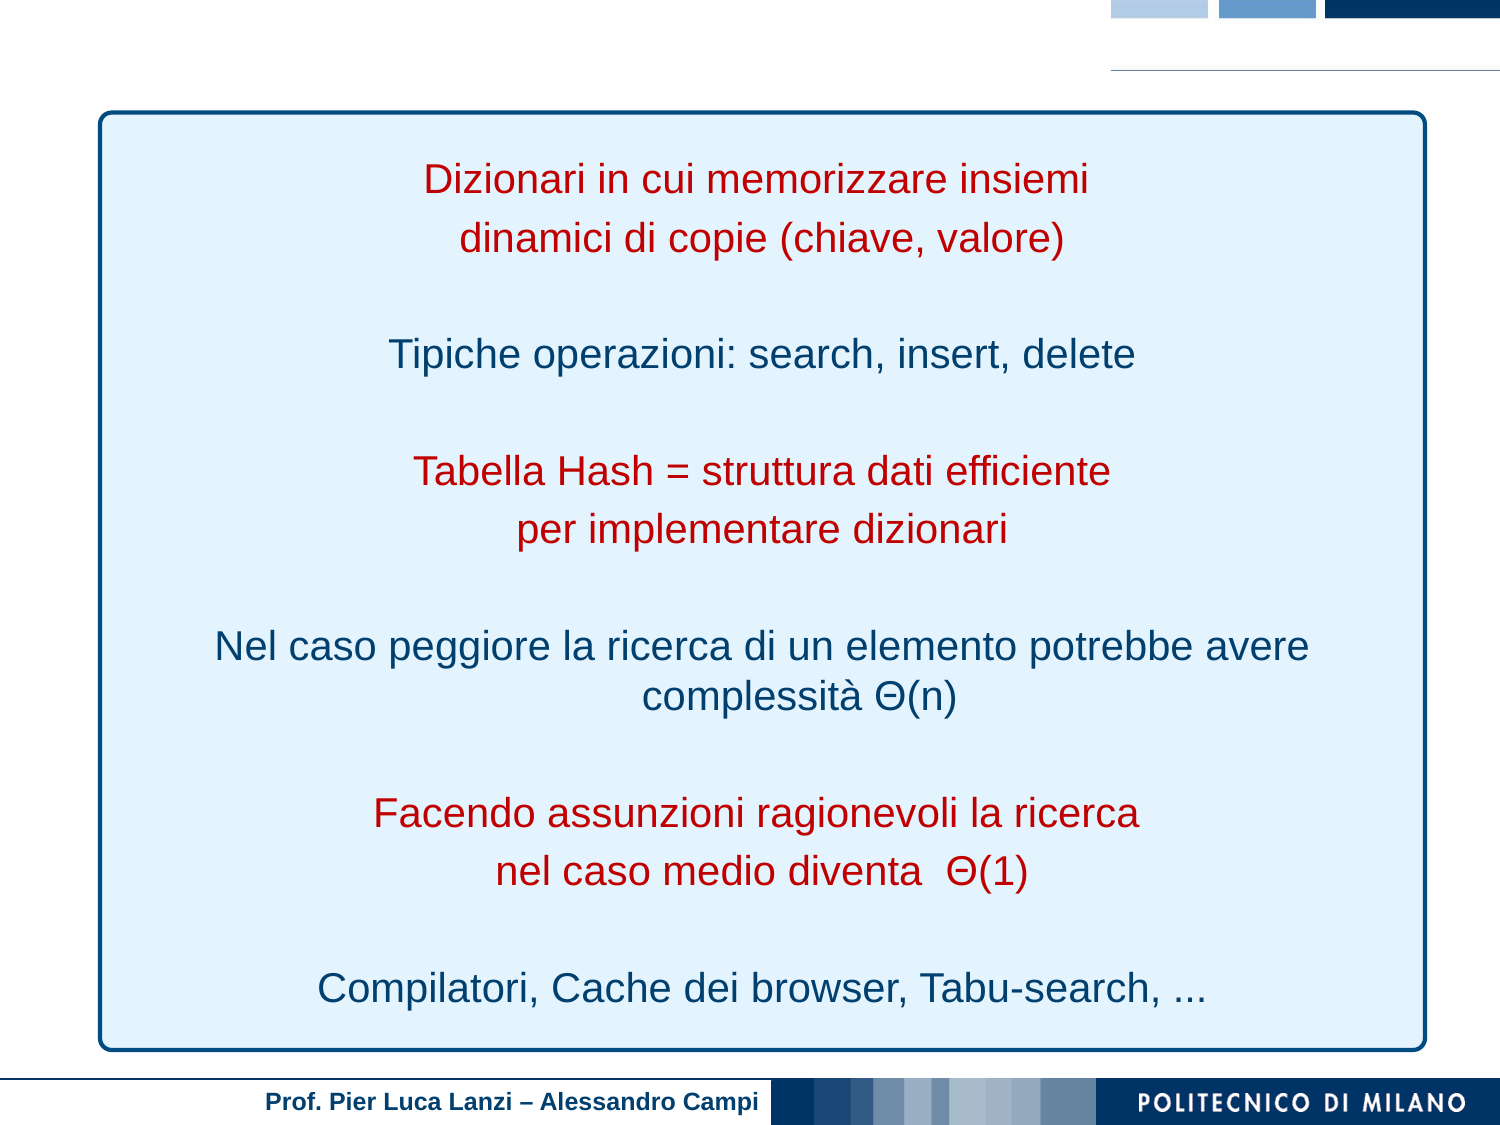

#
Dizionari in cui memorizzare insiemi
dinamici di copie (chiave, valore)

Tipiche operazioni: search, insert, delete

Tabella Hash = struttura dati efficiente
per implementare dizionari

Nel caso peggiore la ricerca di un elemento potrebbe avere complessità Θ(n)

Facendo assunzioni ragionevoli la ricerca
nel caso medio diventa  Θ(1)

Compilatori, Cache dei browser, Tabu-search, ...